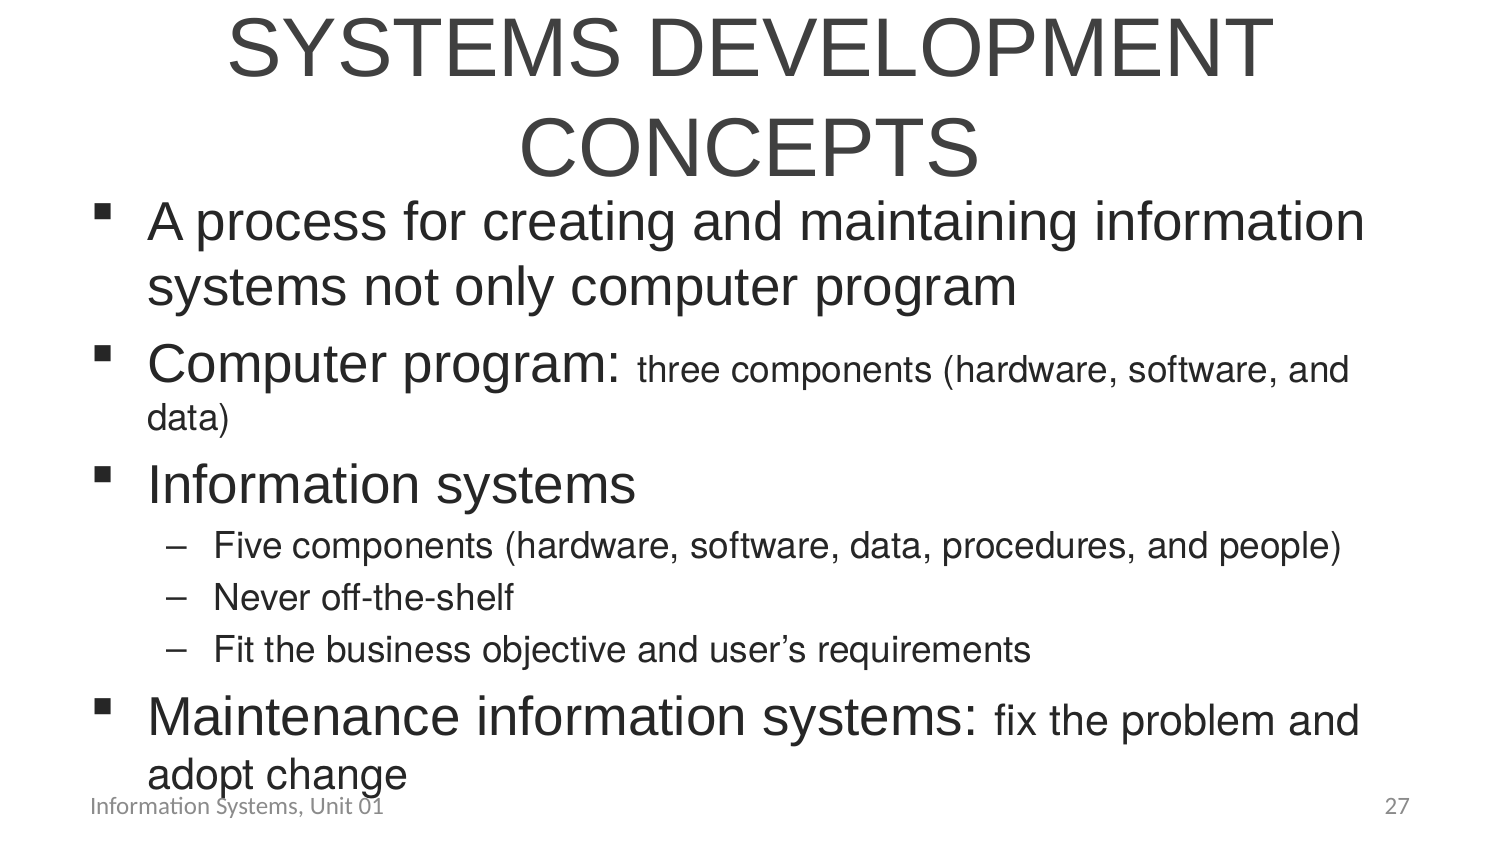

# Systems Development Concepts
A process for creating and maintaining information systems not only computer program
Computer program: three components (hardware, software, and data)
Information systems
Five components (hardware, software, data, procedures, and people)
Never off-the-shelf
Fit the business objective and user’s requirements
Maintenance information systems: fix the problem and adopt change
Information Systems, Unit 01
27